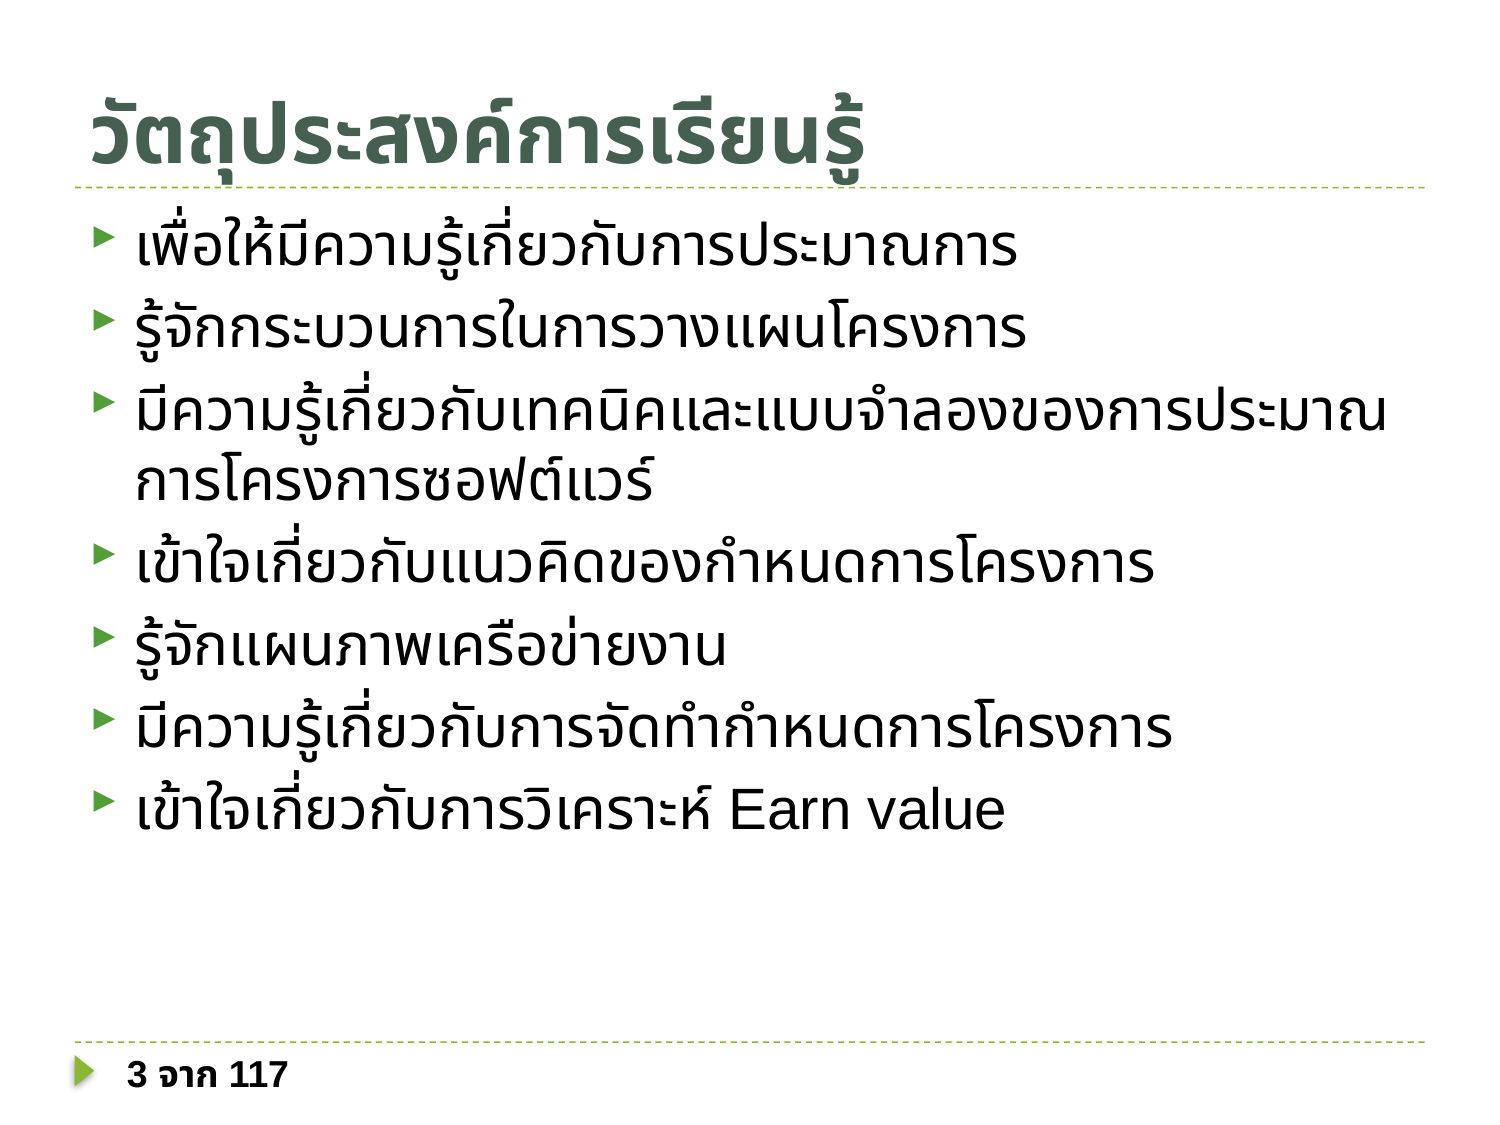

# วัตถุประสงค์การเรียนรู้
เพื่อให้มีความรู้เกี่ยวกับการประมาณการ
รู้จักกระบวนการในการวางแผนโครงการ
มีความรู้เกี่ยวกับเทคนิคและแบบจำลองของการประมาณการโครงการซอฟต์แวร์
เข้าใจเกี่ยวกับแนวคิดของกำหนดการโครงการ
รู้จักแผนภาพเครือข่ายงาน
มีความรู้เกี่ยวกับการจัดทำกำหนดการโครงการ
เข้าใจเกี่ยวกับการวิเคราะห์ Earn value

3 จาก 117